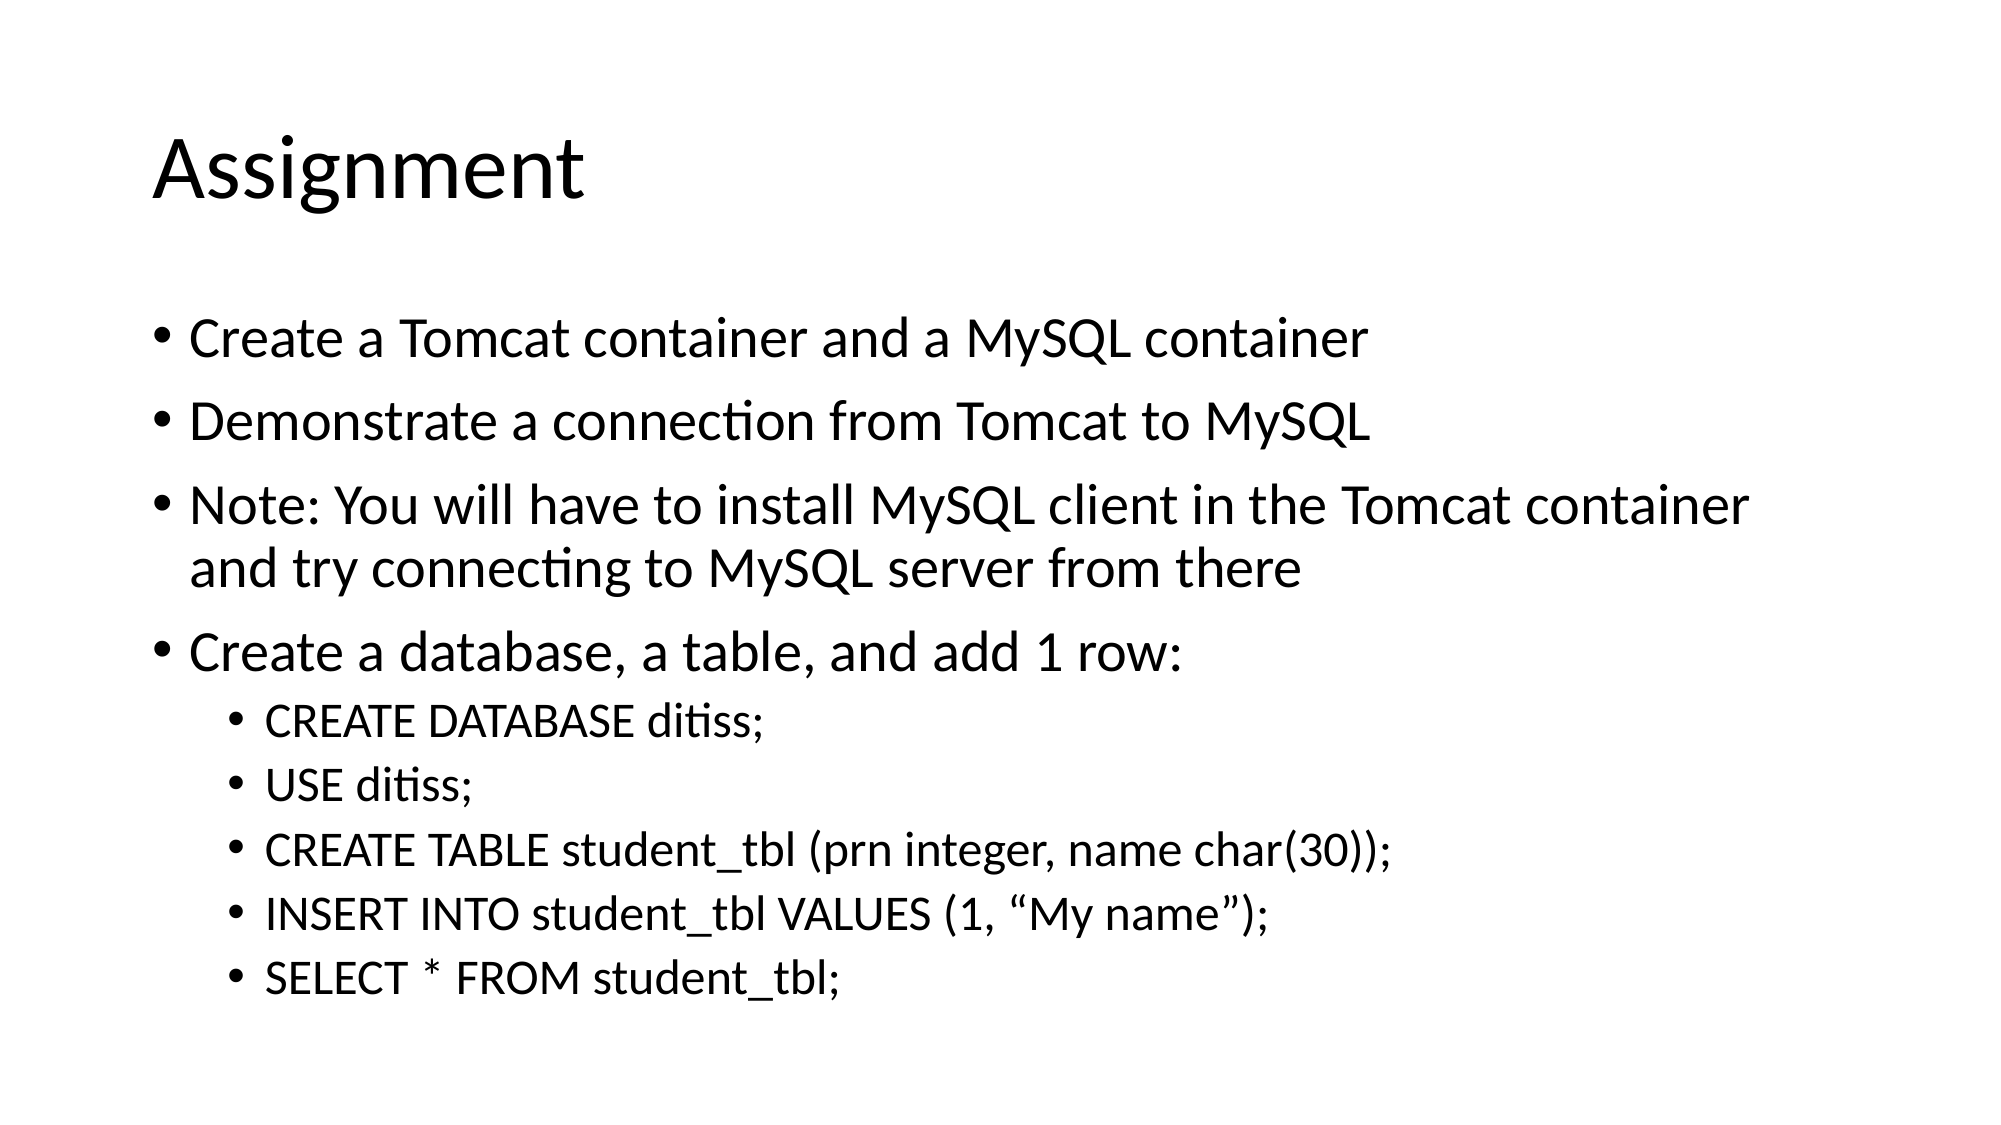

# Assignment
Create a Tomcat container and a MySQL container
Demonstrate a connection from Tomcat to MySQL
Note: You will have to install MySQL client in the Tomcat container and try connecting to MySQL server from there
Create a database, a table, and add 1 row:
CREATE DATABASE ditiss;
USE ditiss;
CREATE TABLE student_tbl (prn integer, name char(30));
INSERT INTO student_tbl VALUES (1, “My name”);
SELECT * FROM student_tbl;